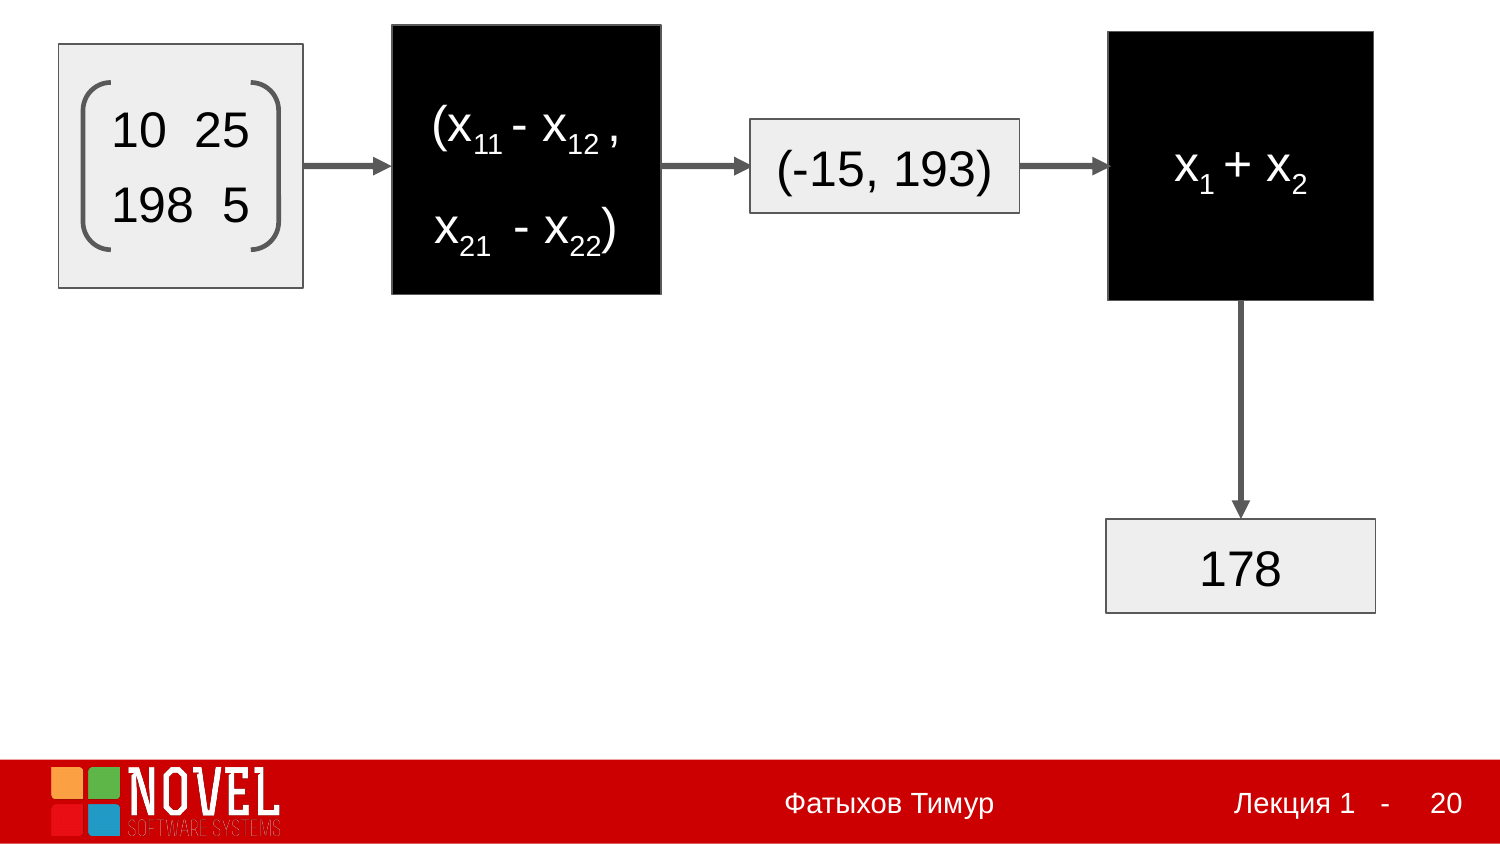

(x11 - x12 , x21  - x22)
x1 + x2

10  25

198  5
(-15, 193)
178
20